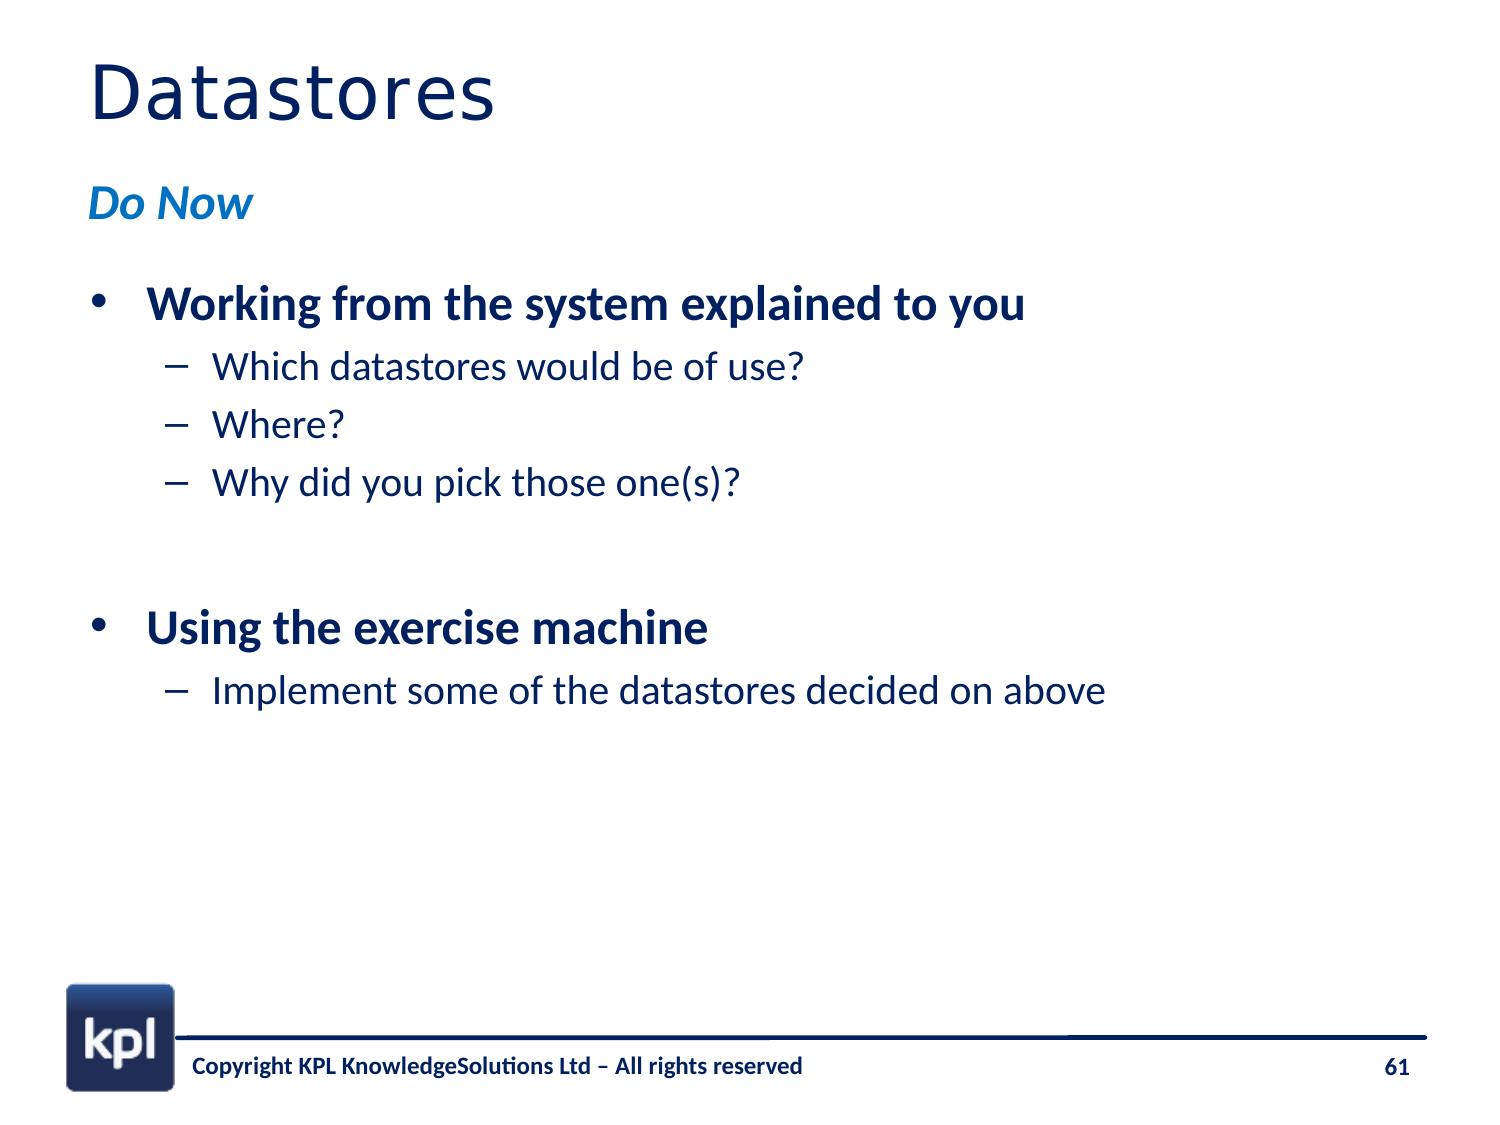

# Datastores
Do Now
Working from the system explained to you
Which datastores would be of use?
Where?
Why did you pick those one(s)?

Using the exercise machine
Implement some of the datastores decided on above
61
Copyright KPL KnowledgeSolutions Ltd – All rights reserved